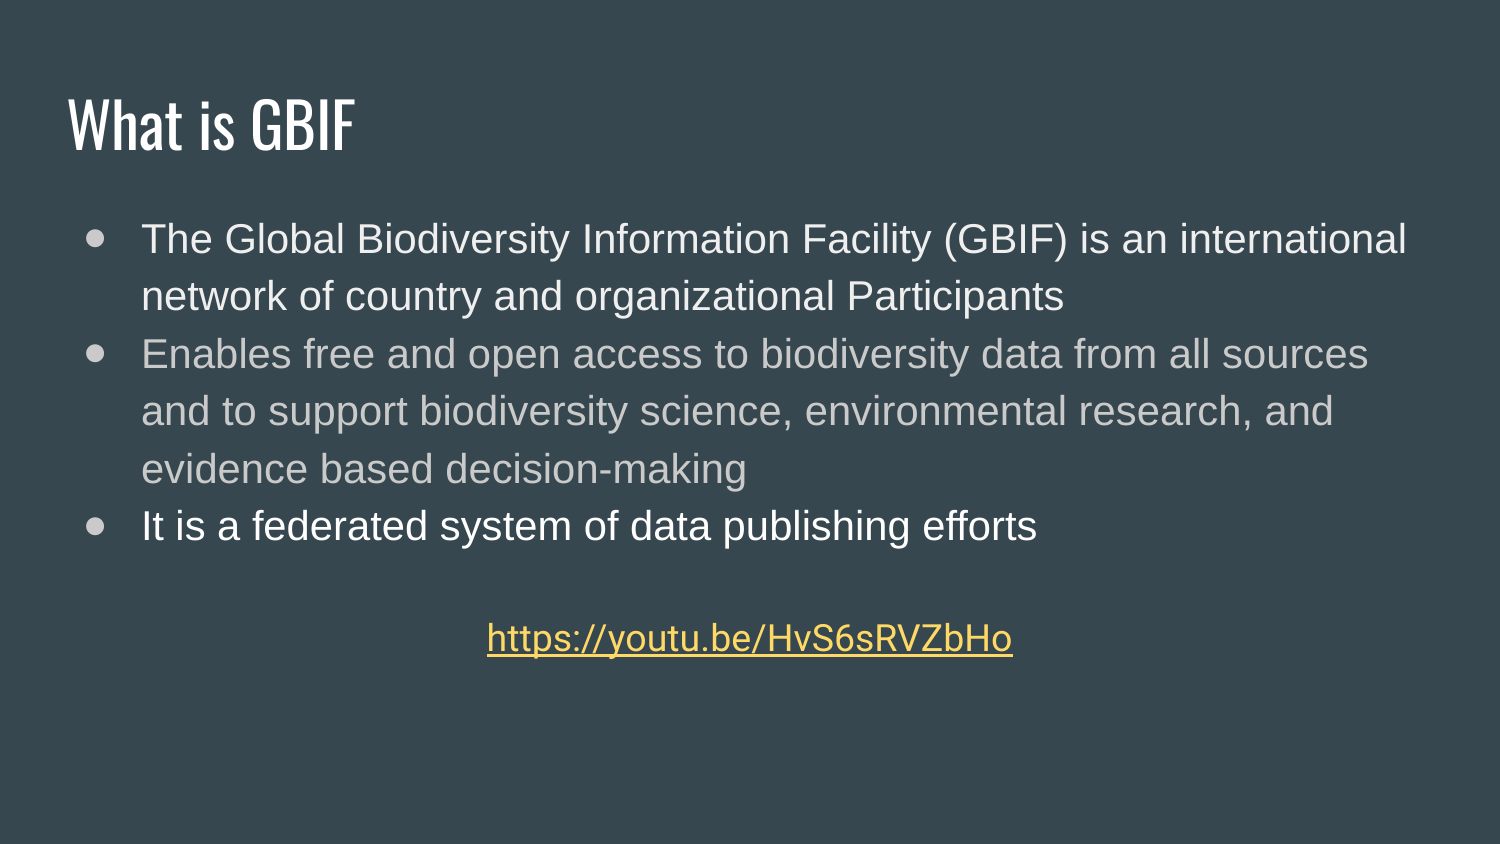

# What is GBIF
The Global Biodiversity Information Facility (GBIF) is an international network of country and organizational Participants
Enables free and open access to biodiversity data from all sources and to support biodiversity science, environmental research, and  evidence based decision-making
It is a federated system of data publishing efforts
https://youtu.be/HvS6sRVZbHo